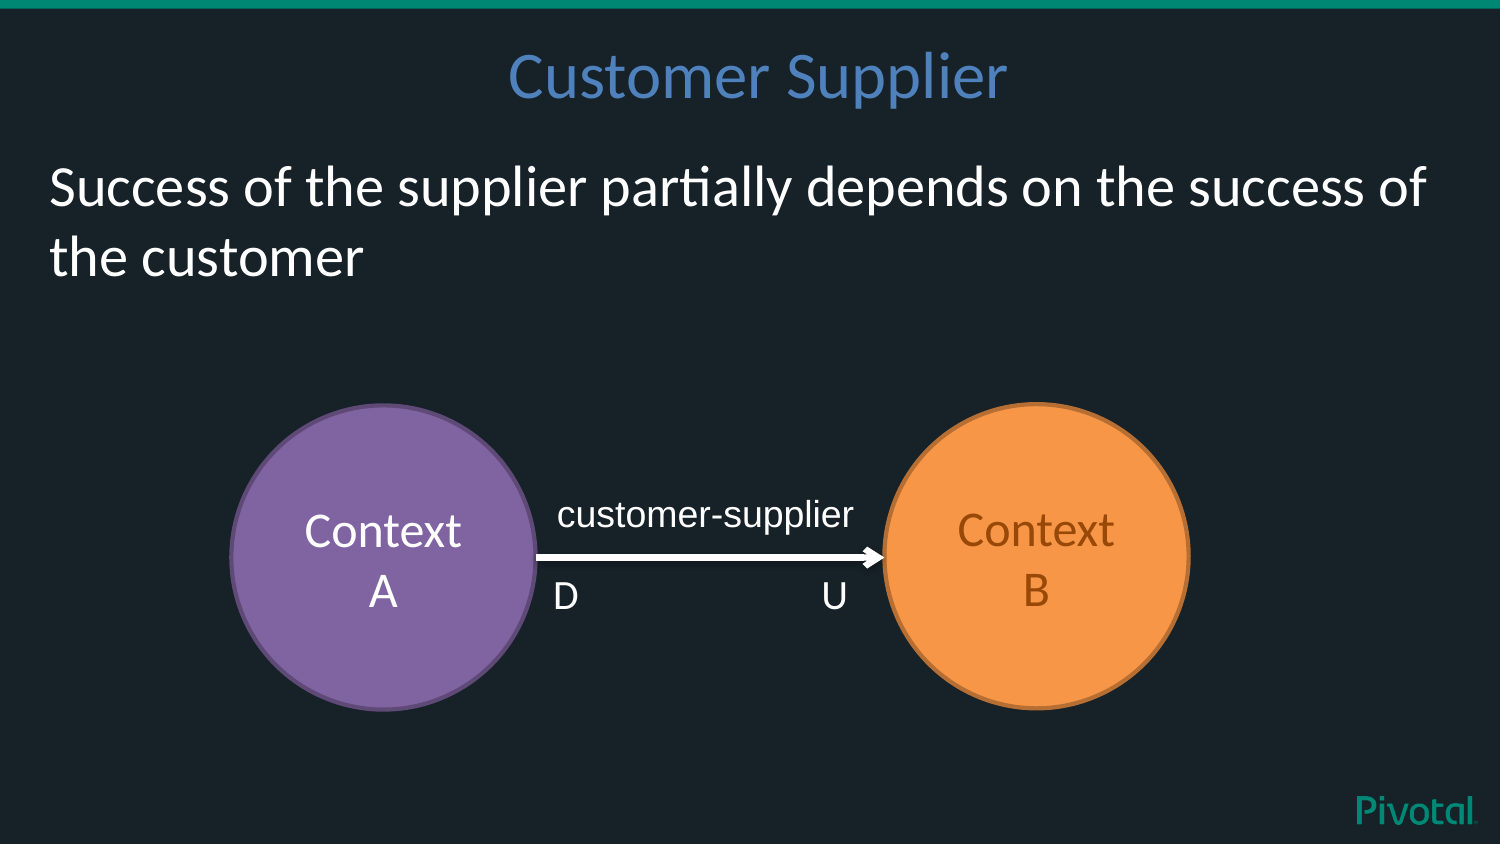

# Customer Supplier
Success of the supplier partially depends on the success of the customer
Context
B
Context
A
customer-supplier
D
U